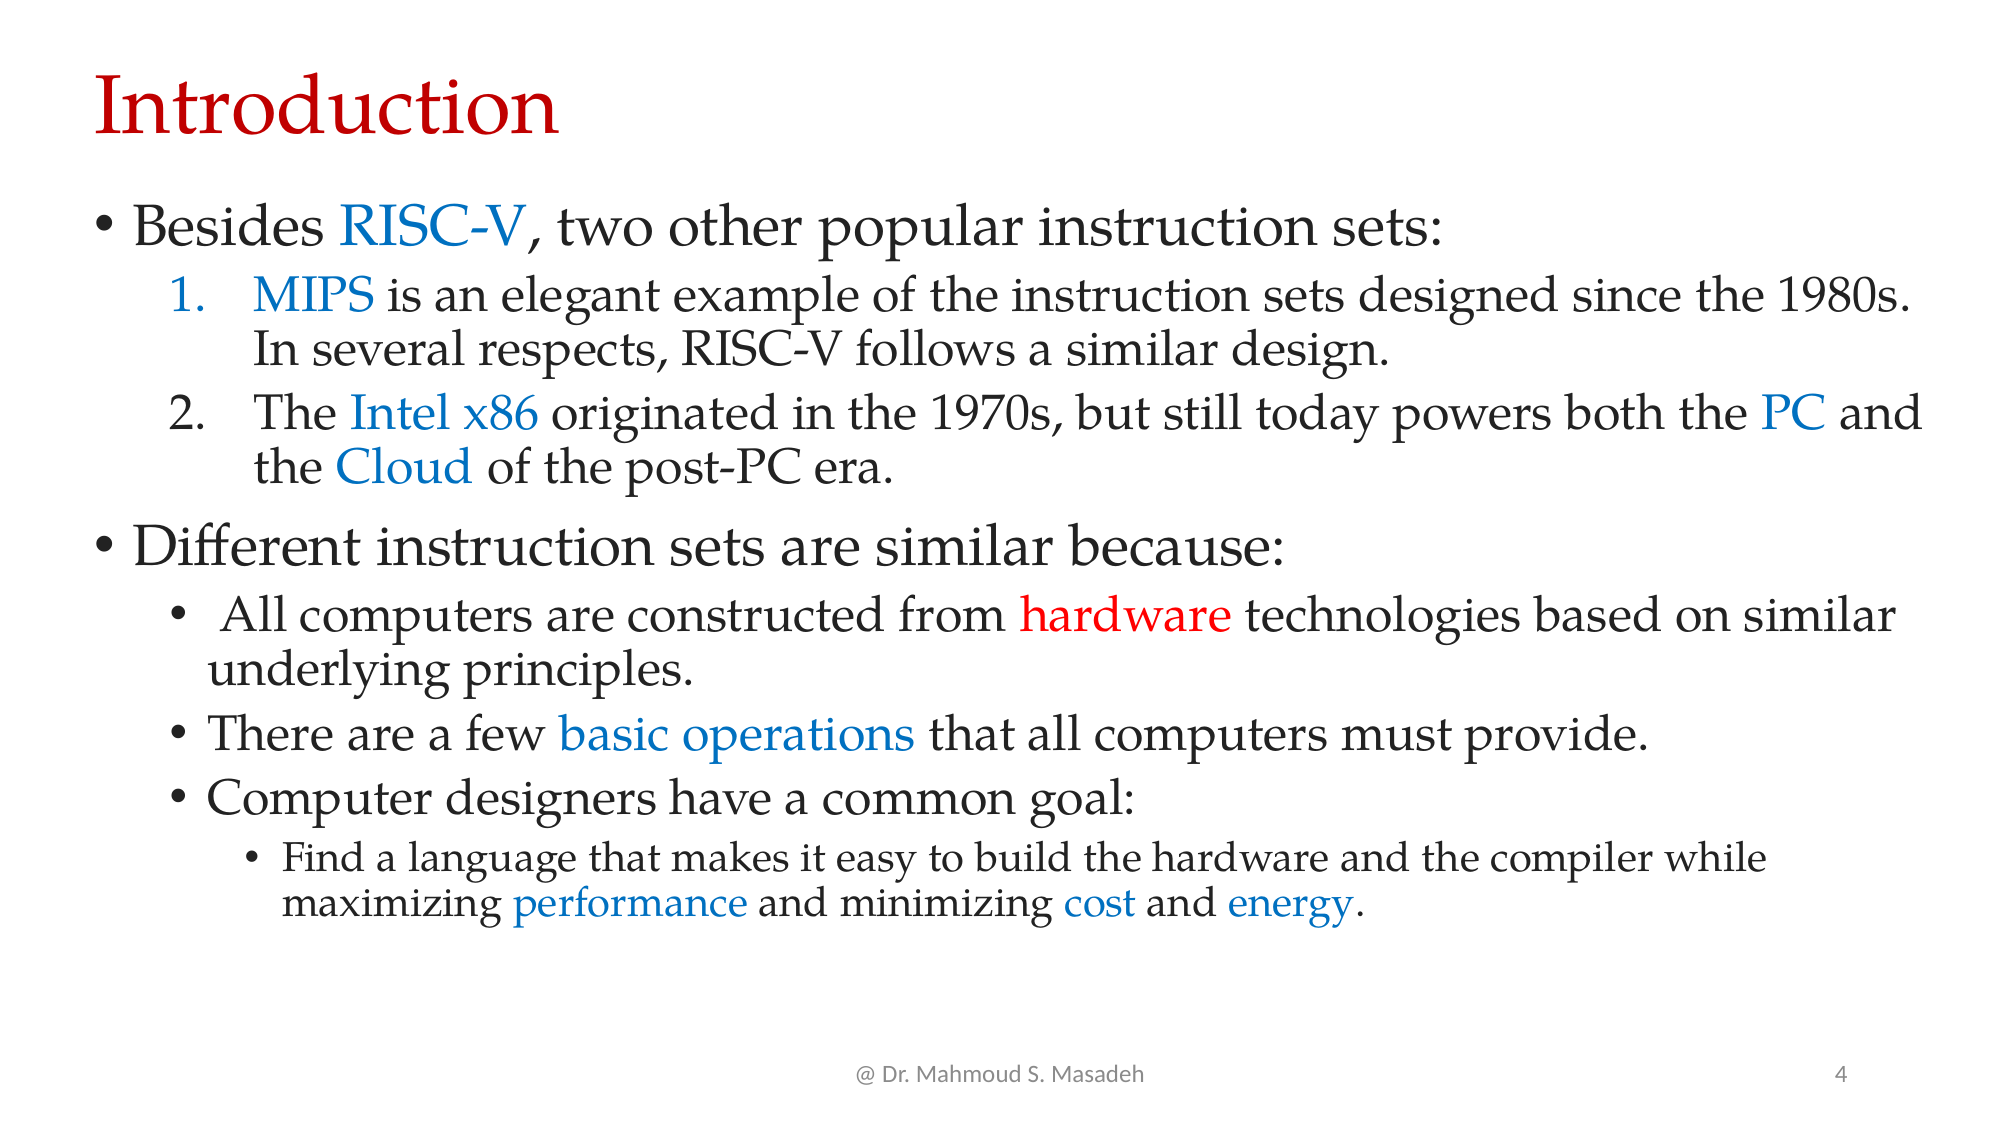

# Introduction
Besides RISC-V, two other popular instruction sets:
MIPS is an elegant example of the instruction sets designed since the 1980s. In several respects, RISC-V follows a similar design.
The Intel x86 originated in the 1970s, but still today powers both the PC and the Cloud of the post-PC era.
Different instruction sets are similar because:
 All computers are constructed from hardware technologies based on similar underlying principles.
There are a few basic operations that all computers must provide.
Computer designers have a common goal:
Find a language that makes it easy to build the hardware and the compiler while maximizing performance and minimizing cost and energy.

@ Dr. Mahmoud S. Masadeh
4